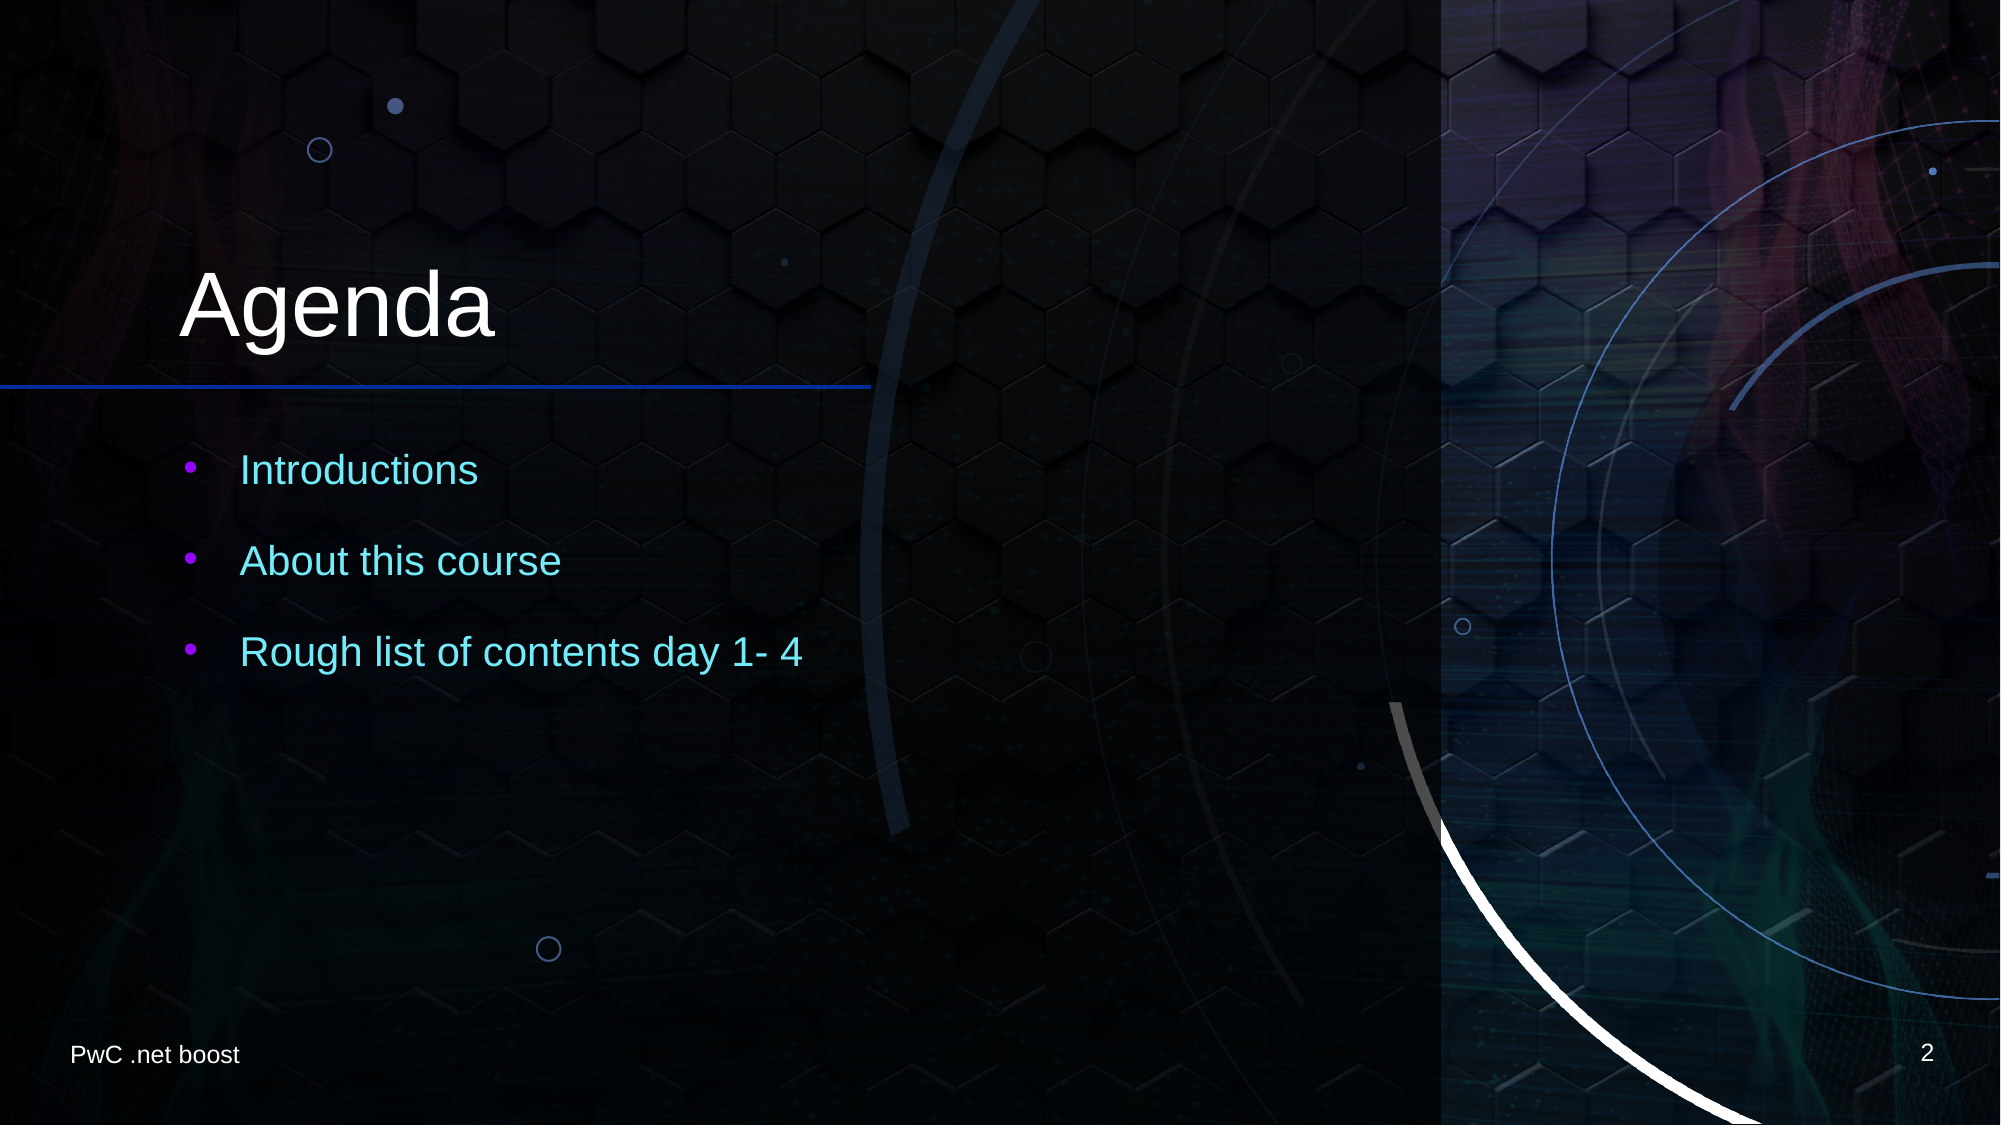

# Agenda
Introductions
About this course
Rough list of contents day 1- 4

2
PwC .net boost